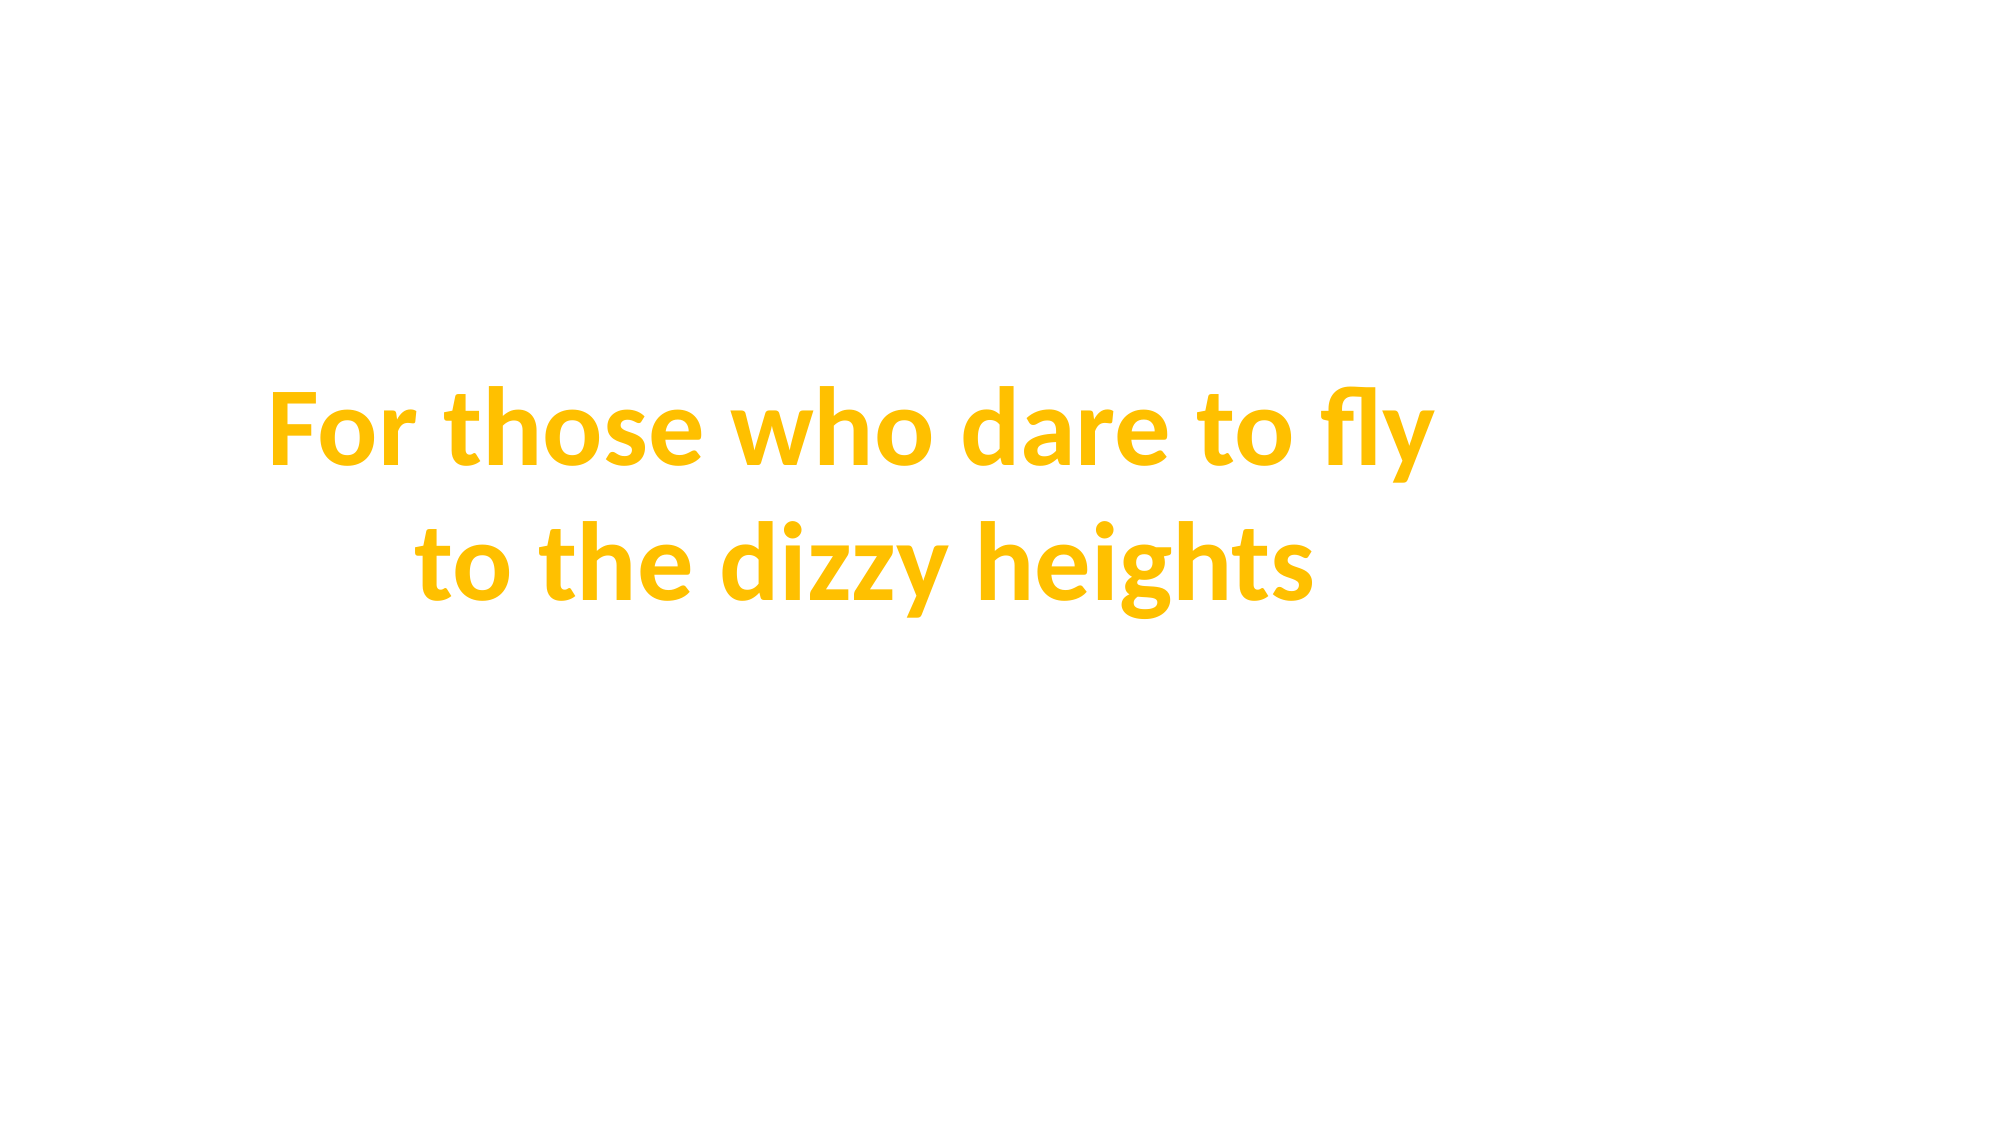

For those who dare to fly
to the dizzy heights